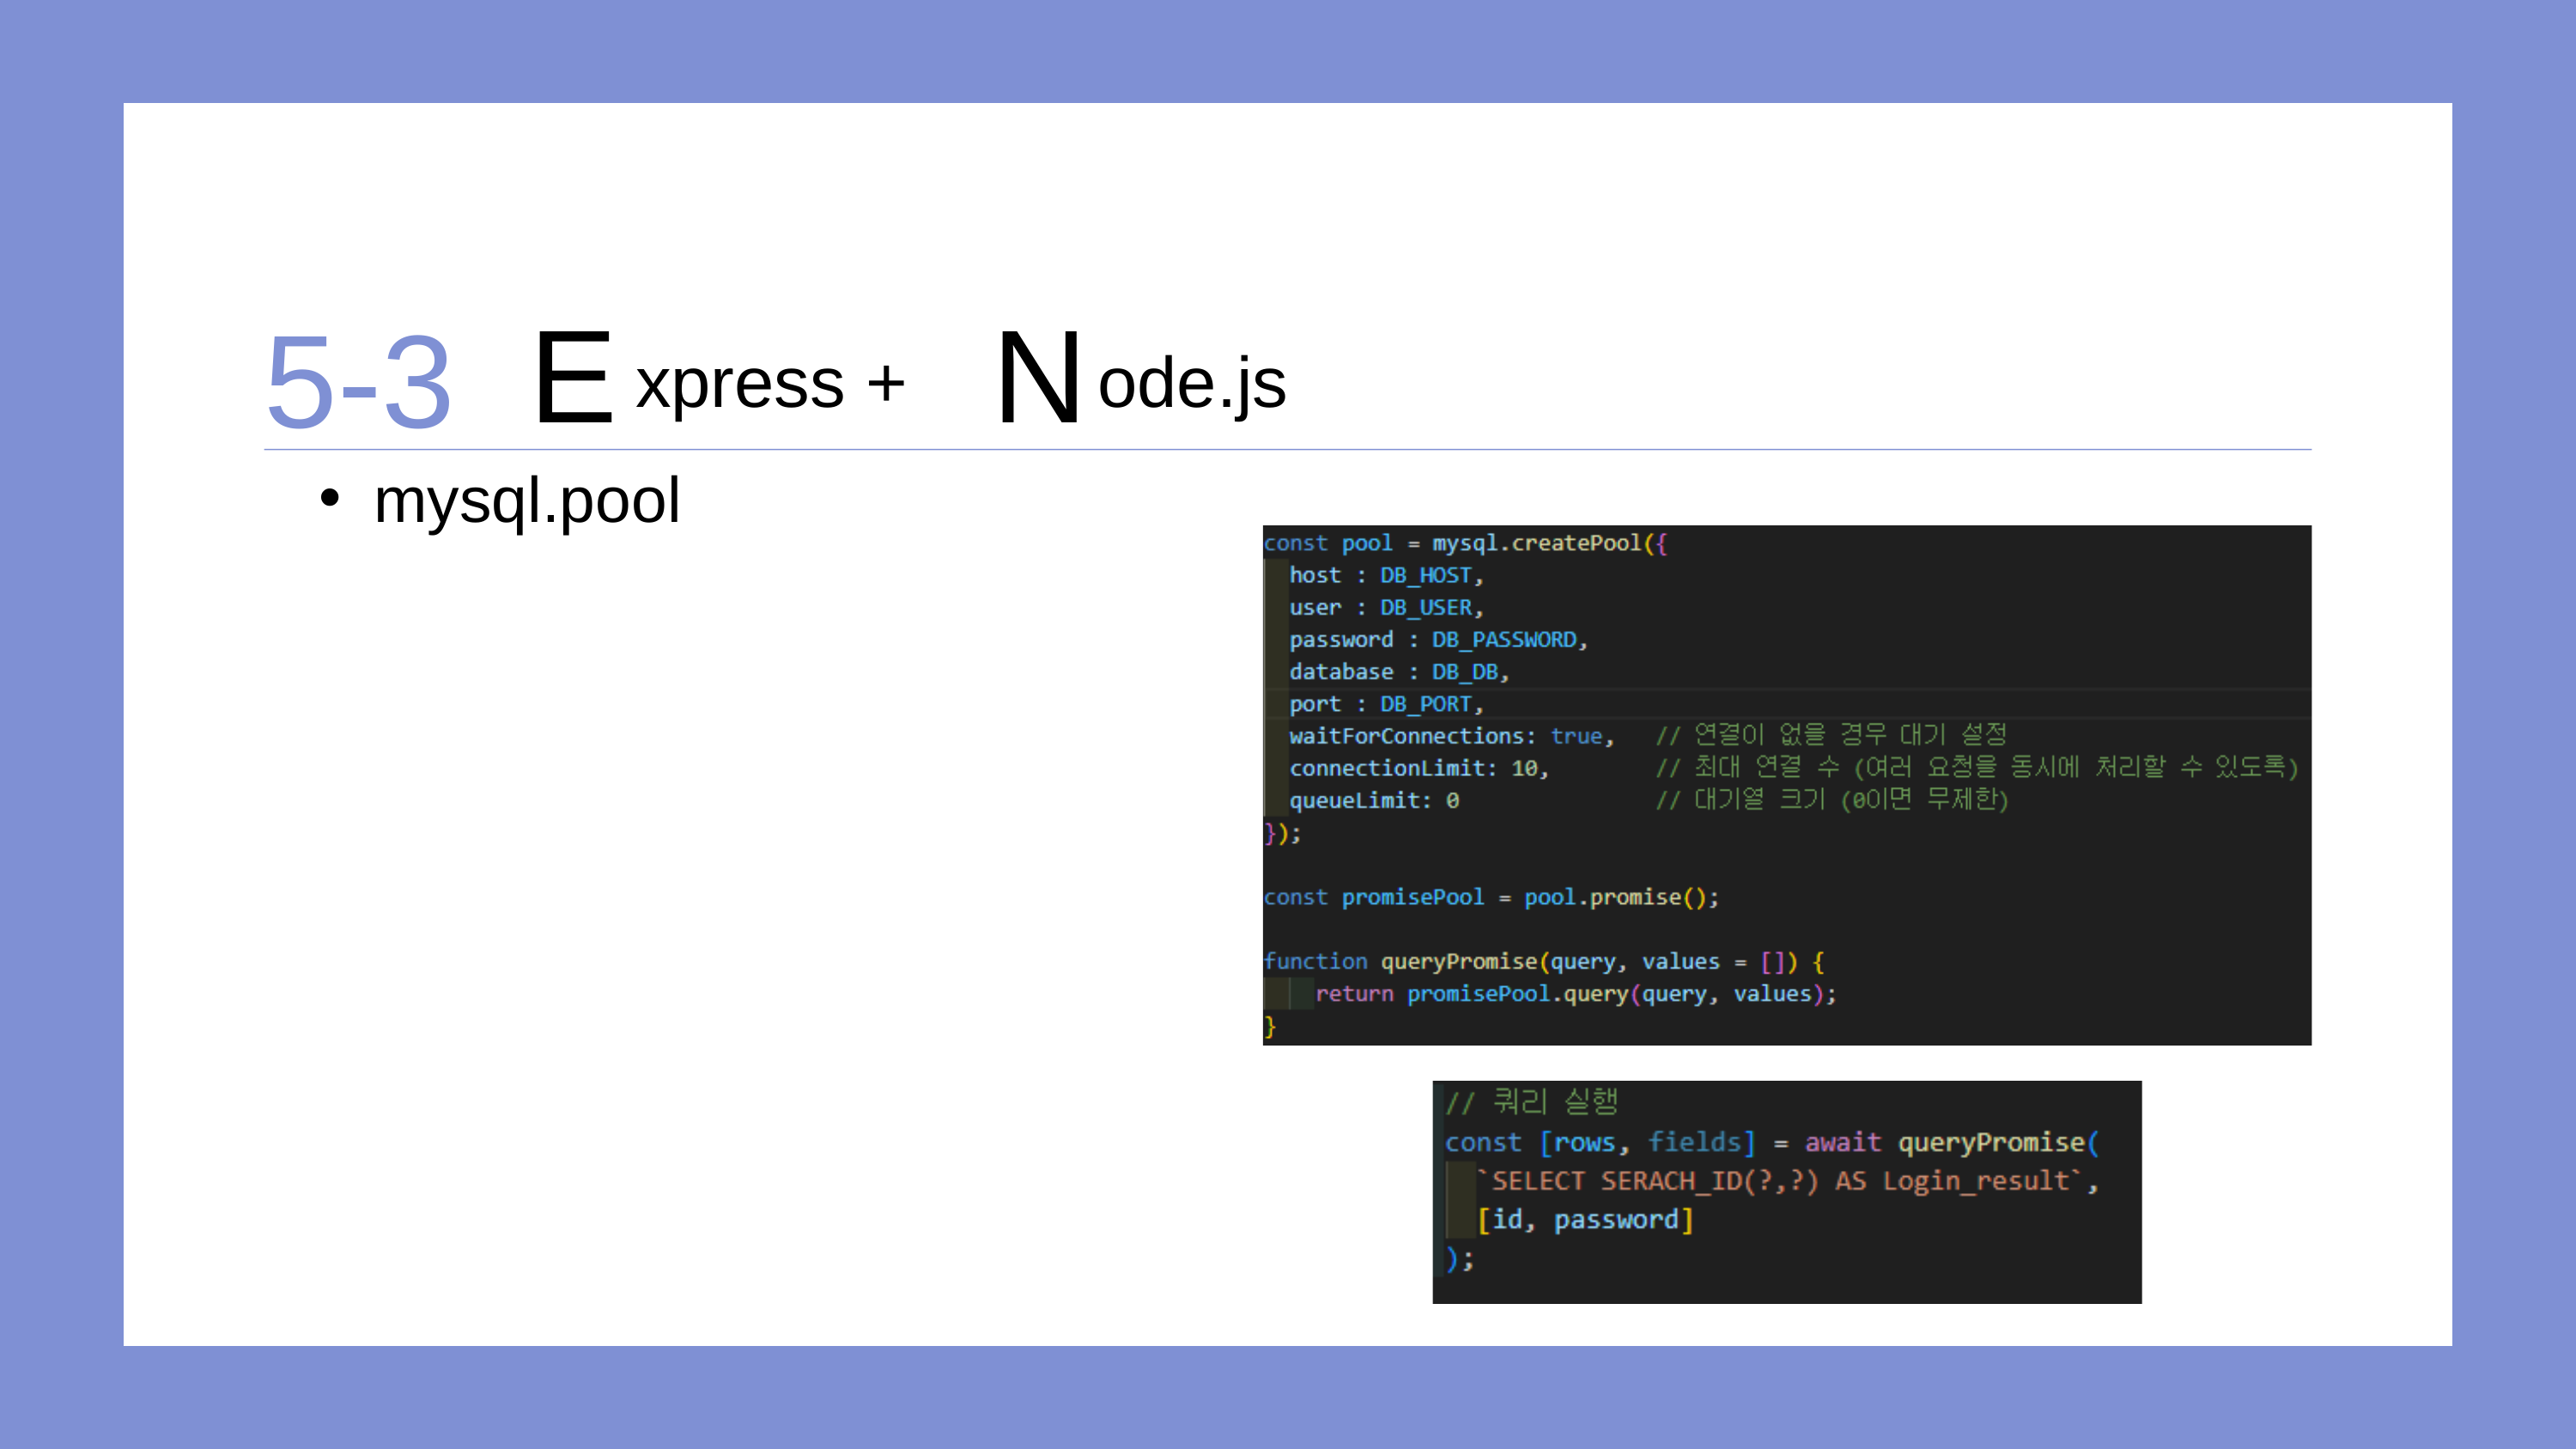

E
N
5-3
xpress +
ode.js
mysql.pool